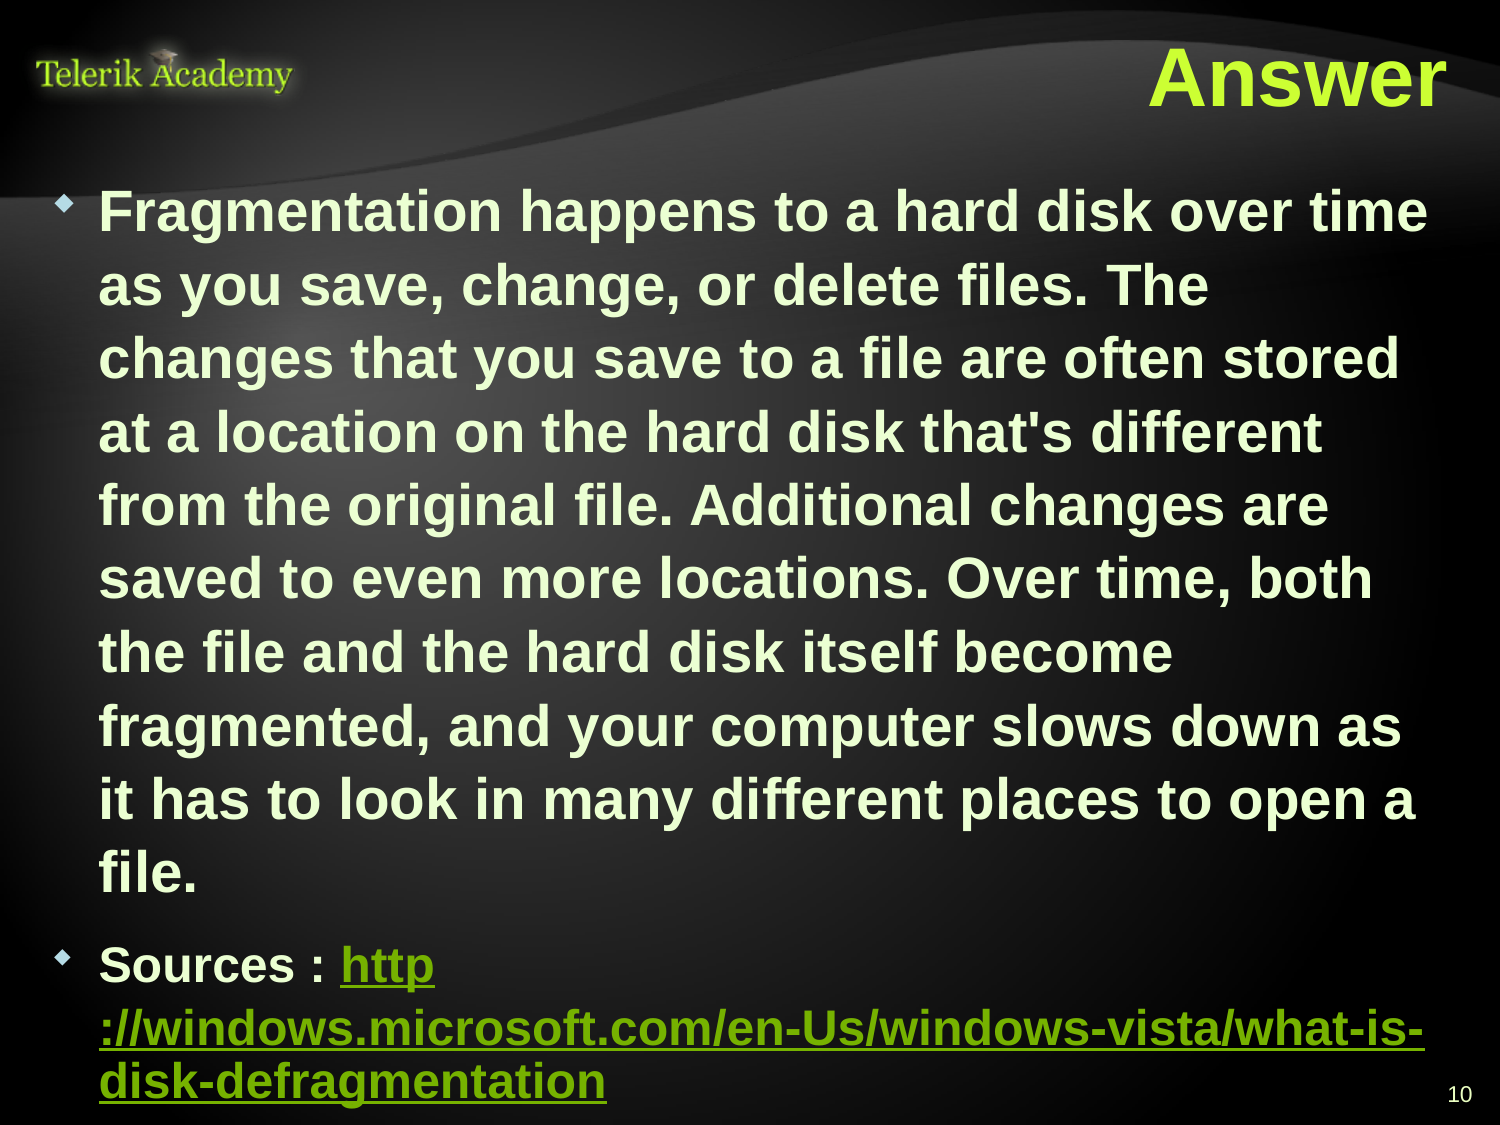

# Answer
Fragmentation happens to a hard disk over time as you save, change, or delete files. The changes that you save to a file are often stored at a location on the hard disk that's different from the original file. Additional changes are saved to even more locations. Over time, both the file and the hard disk itself become fragmented, and your computer slows down as it has to look in many different places to open a file.
Sources : http://windows.microsoft.com/en-Us/windows-vista/what-is-disk-defragmentation
10